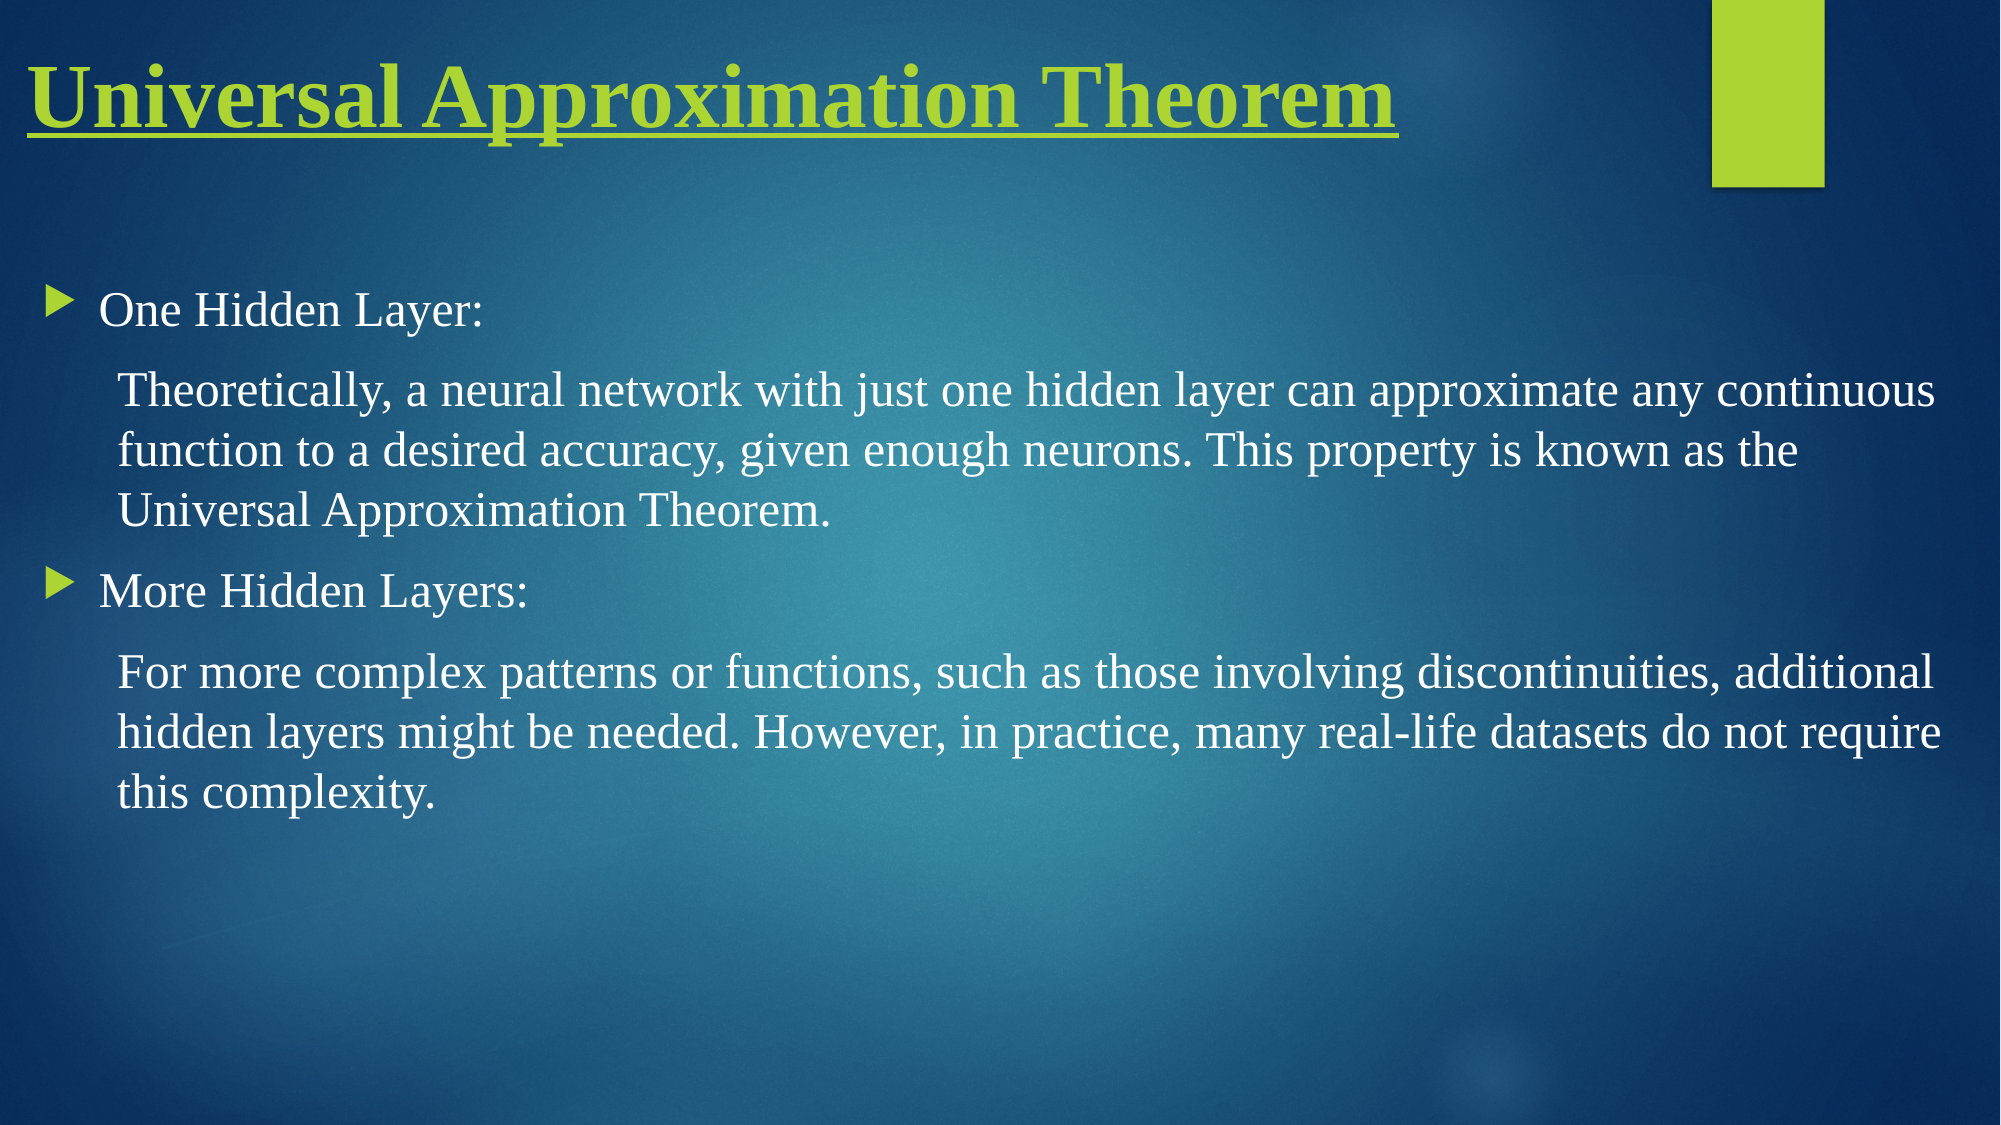

# Universal Approximation Theorem
One Hidden Layer:
Theoretically, a neural network with just one hidden layer can approximate any continuous function to a desired accuracy, given enough neurons. This property is known as the Universal Approximation Theorem.
More Hidden Layers:
For more complex patterns or functions, such as those involving discontinuities, additional hidden layers might be needed. However, in practice, many real-life datasets do not require this complexity.